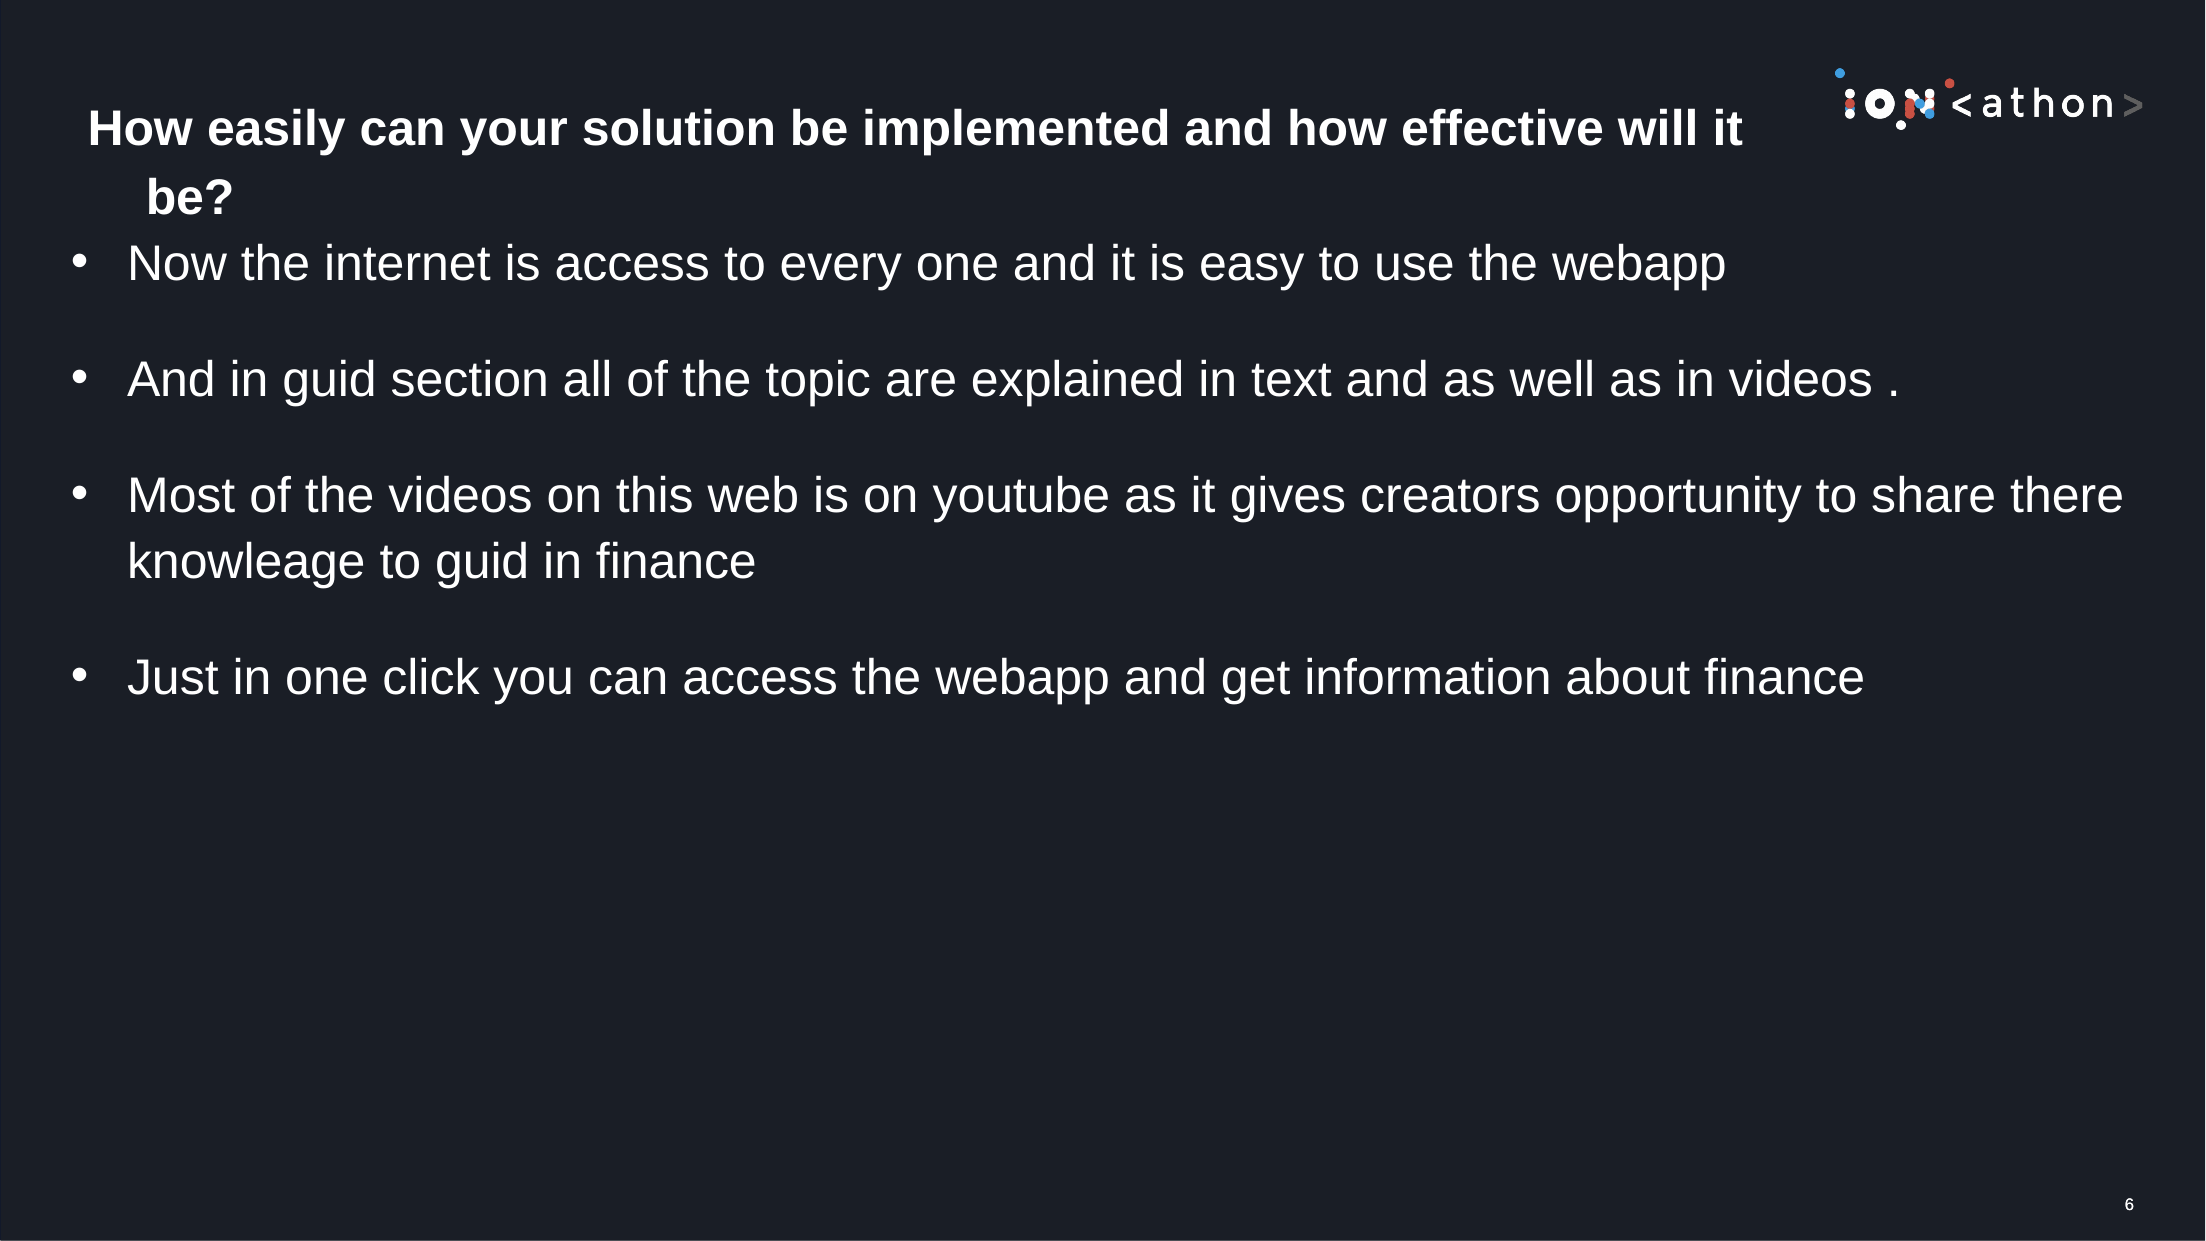

# How easily can your solution be implemented and how effective will it be?
Now the internet is access to every one and it is easy to use the webapp
And in guid section all of the topic are explained in text and as well as in videos .
Most of the videos on this web is on youtube as it gives creators opportunity to share there knowleage to guid in finance
Just in one click you can access the webapp and get information about finance